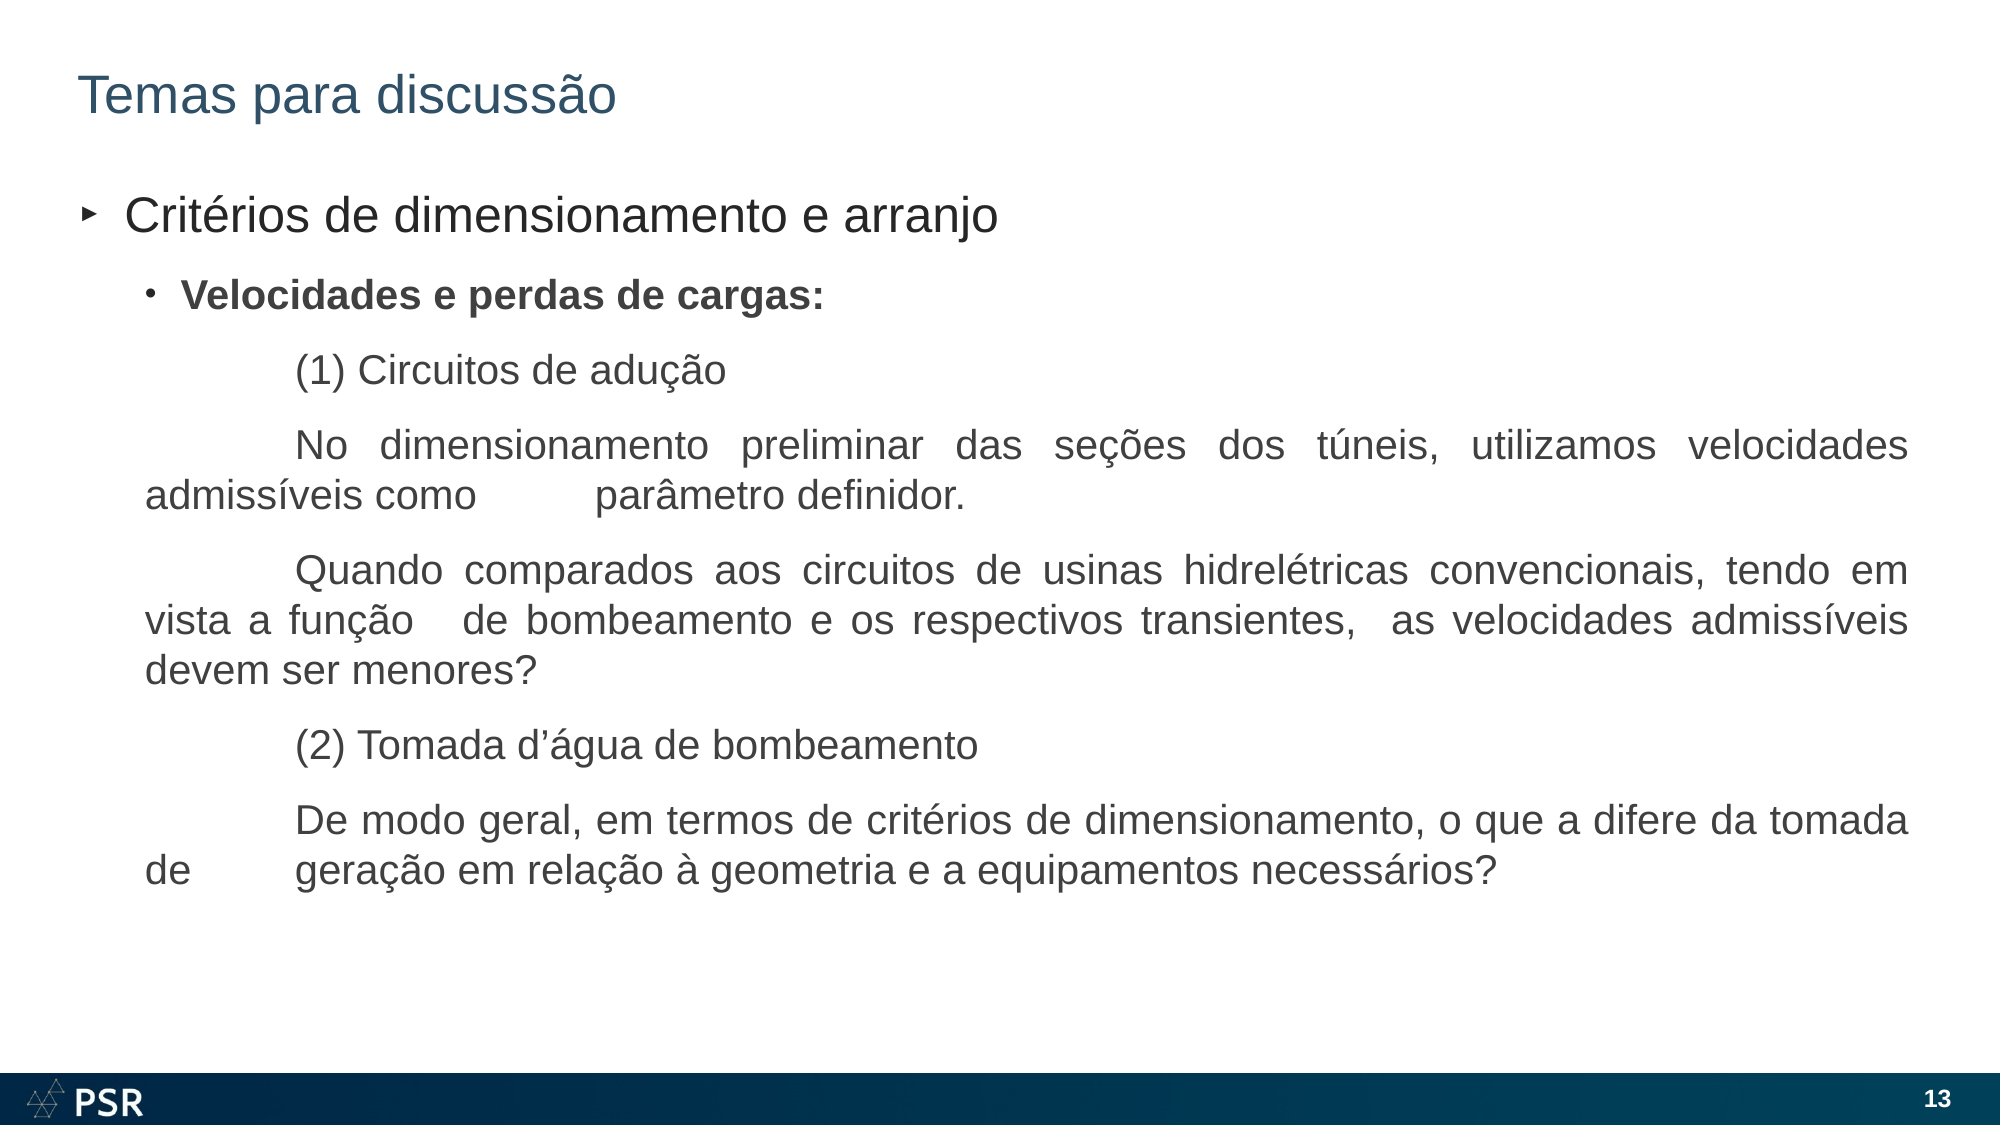

# Temas para discussão
Critérios de dimensionamento e arranjo
Velocidades e perdas de cargas:
	(1) Circuitos de adução
	No dimensionamento preliminar das seções dos túneis, utilizamos velocidades admissíveis como 	parâmetro definidor.
	Quando comparados aos circuitos de usinas hidrelétricas convencionais, tendo em vista a função 	de bombeamento e os respectivos transientes,  as velocidades admissíveis devem ser menores?
	(2) Tomada d’água de bombeamento
	De modo geral, em termos de critérios de dimensionamento, o que a difere da tomada de 	geração em relação à geometria e a equipamentos necessários?

13